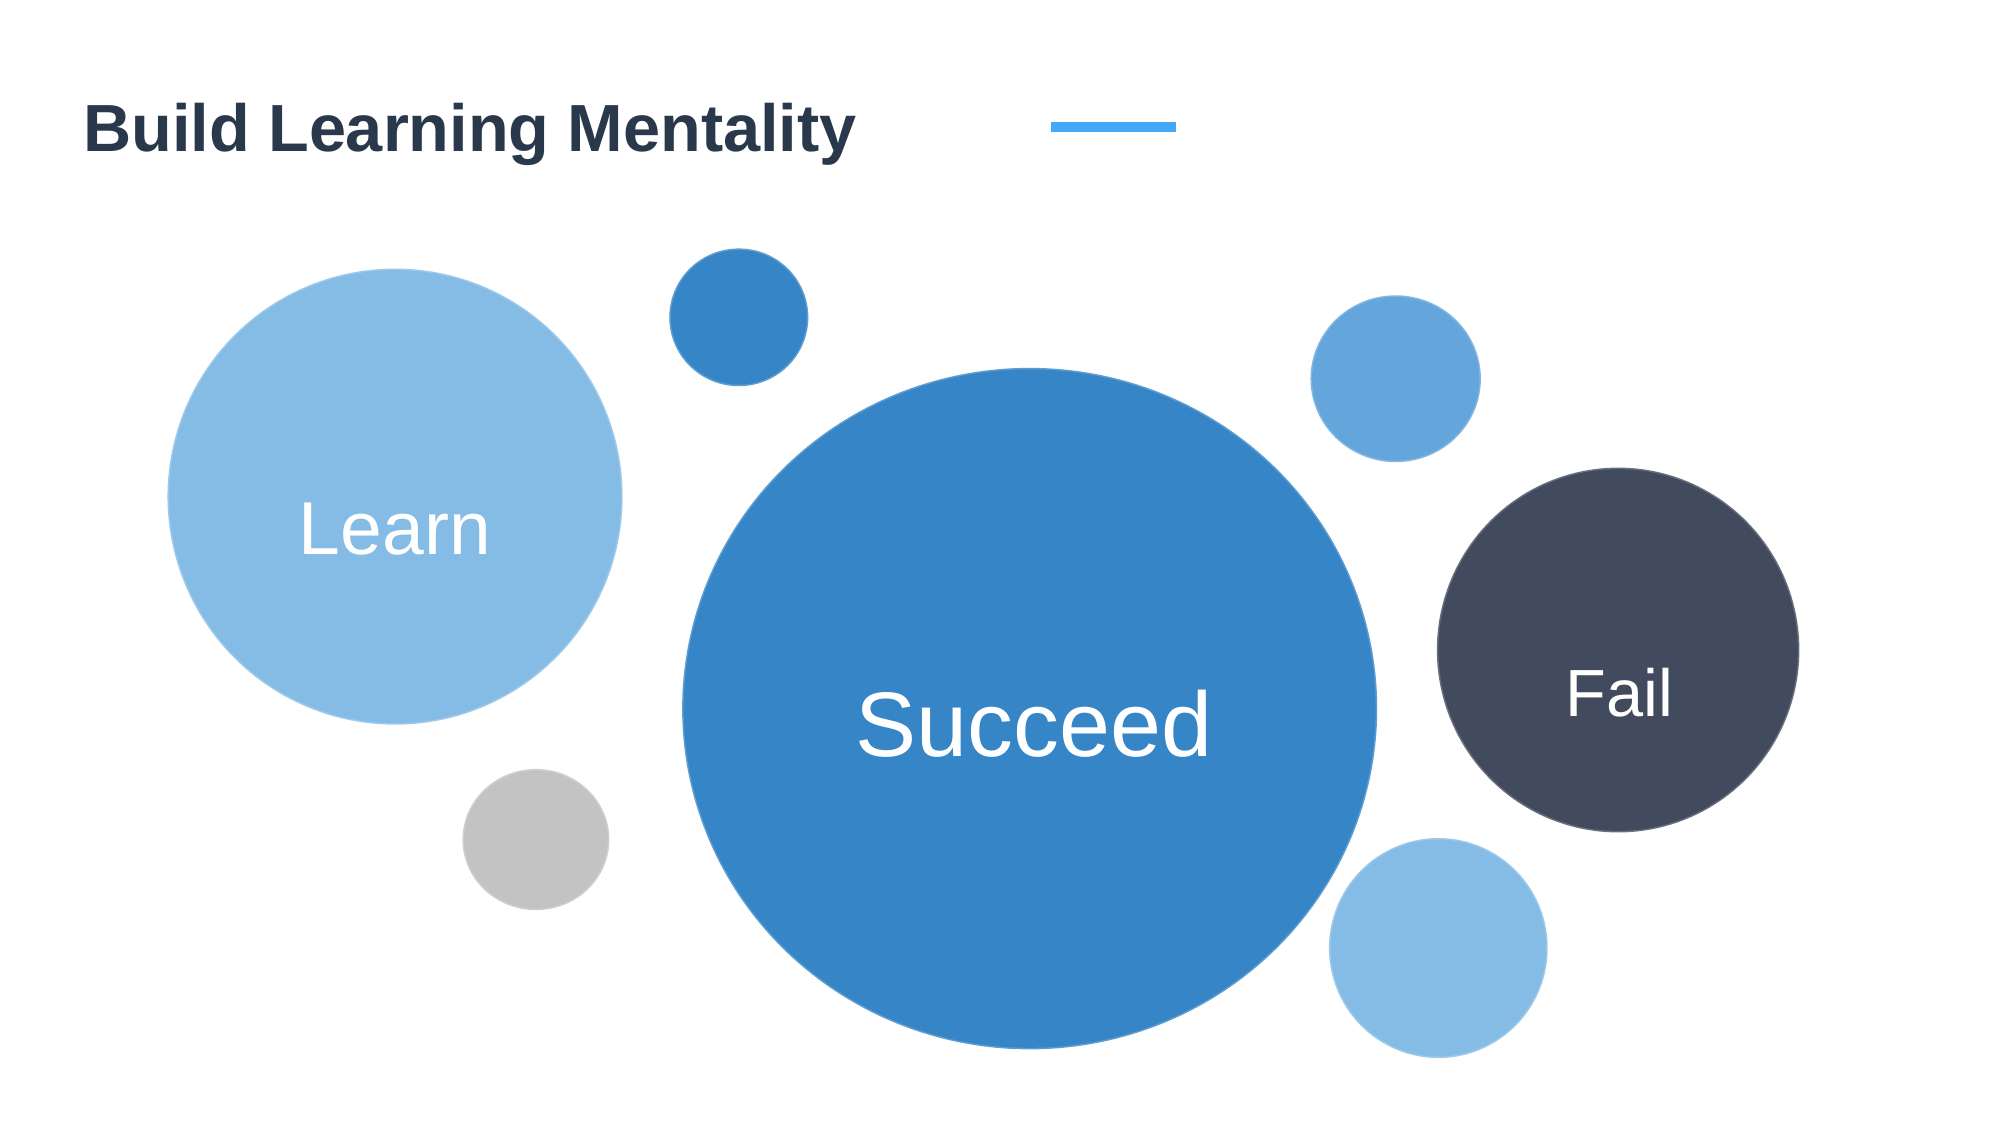

# Build Learning Mentality

Learn

Fail
Succeed